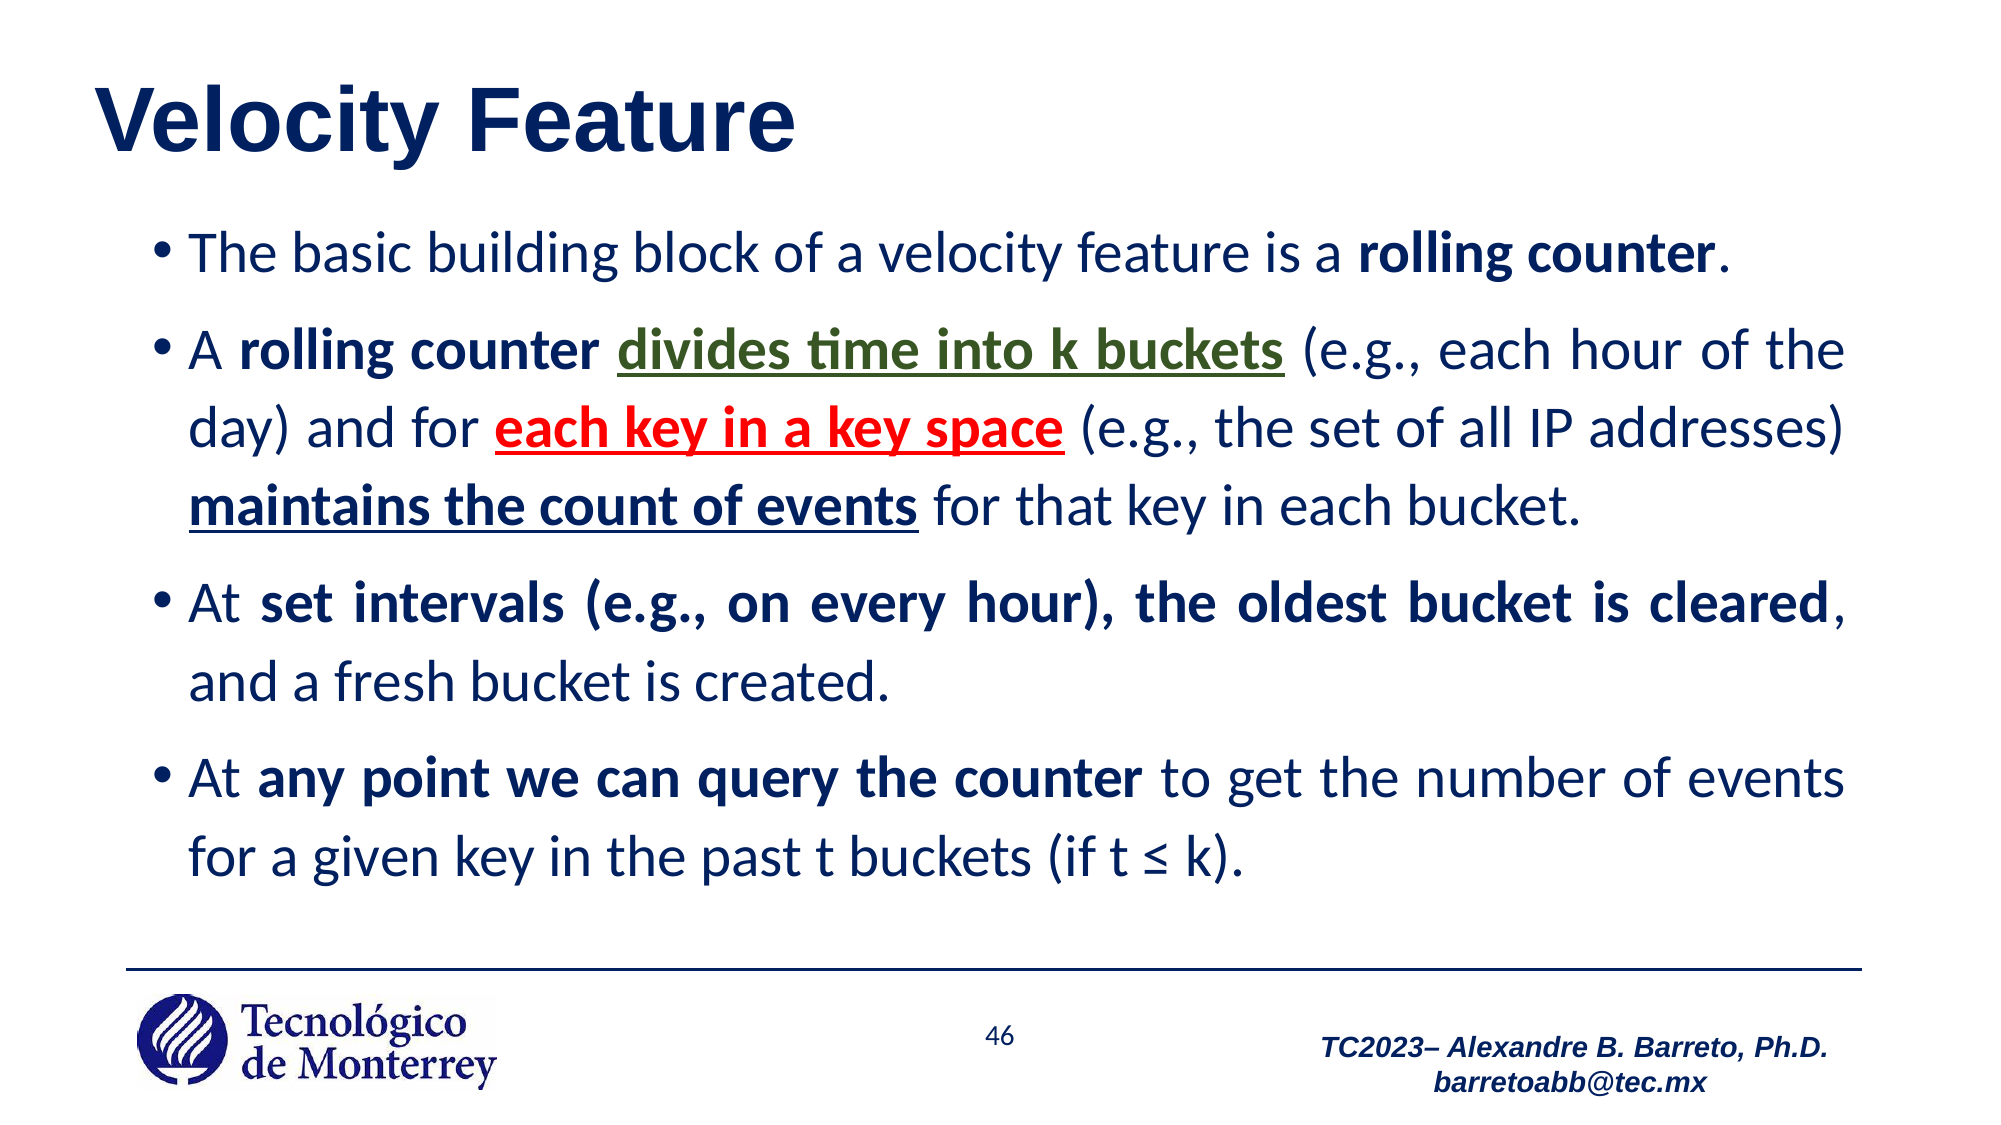

# Velocity Feature
The basic building block of a velocity feature is a rolling counter.
A rolling counter divides time into k buckets (e.g., each hour of the day) and for each key in a key space (e.g., the set of all IP addresses) maintains the count of events for that key in each bucket.
At set intervals (e.g., on every hour), the oldest bucket is cleared, and a fresh bucket is created.
At any point we can query the counter to get the number of events for a given key in the past t buckets (if t ≤ k).